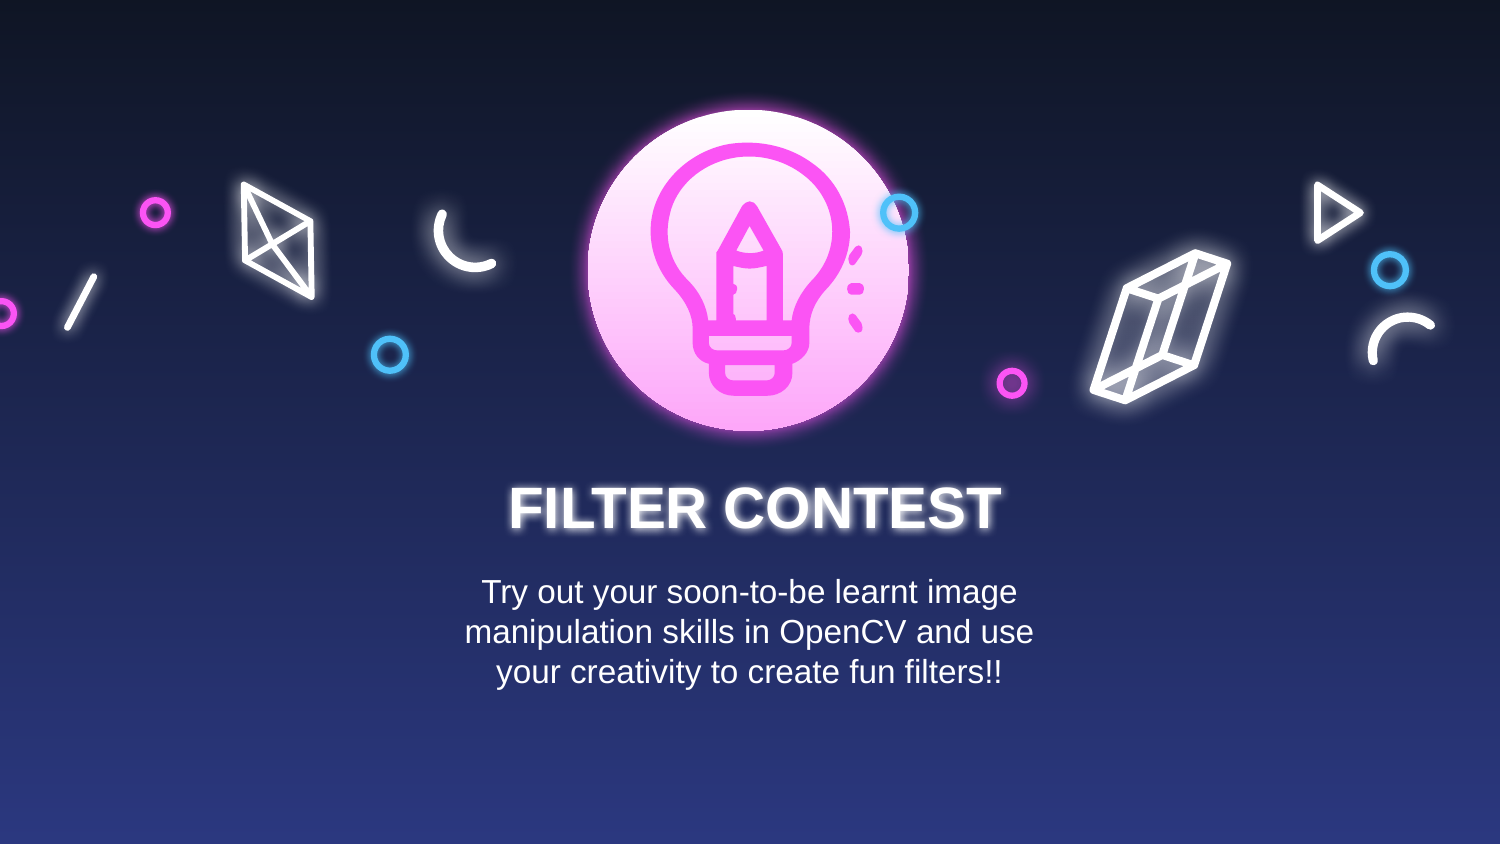

FILTER CONTEST
# Try out your soon-to-be learnt image manipulation skills in OpenCV and use your creativity to create fun filters!!